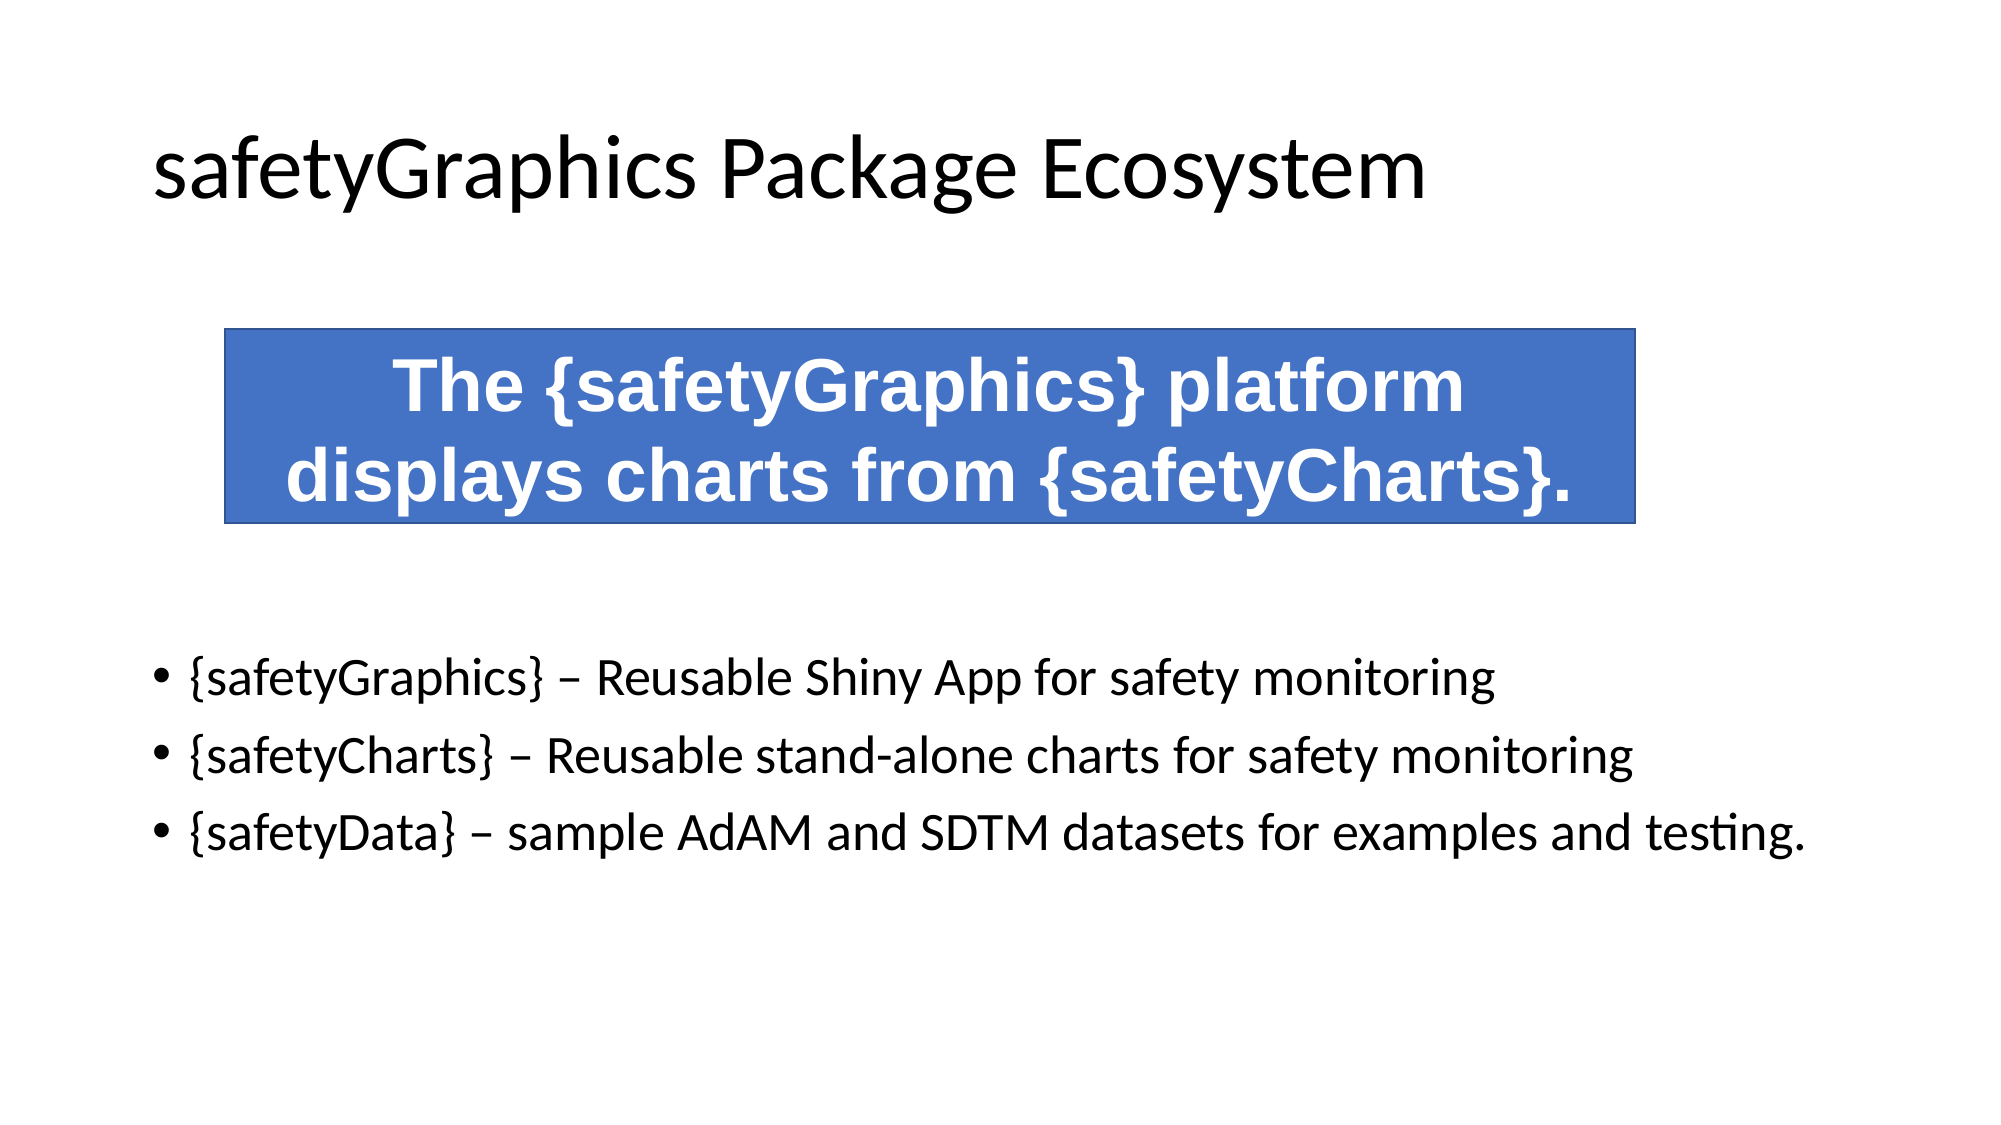

# safetyGraphics Package Ecosystem
The {safetyGraphics} platform displays charts from {safetyCharts}.
{safetyGraphics} – Reusable Shiny App for safety monitoring
{safetyCharts} – Reusable stand-alone charts for safety monitoring
{safetyData} – sample AdAM and SDTM datasets for examples and testing.